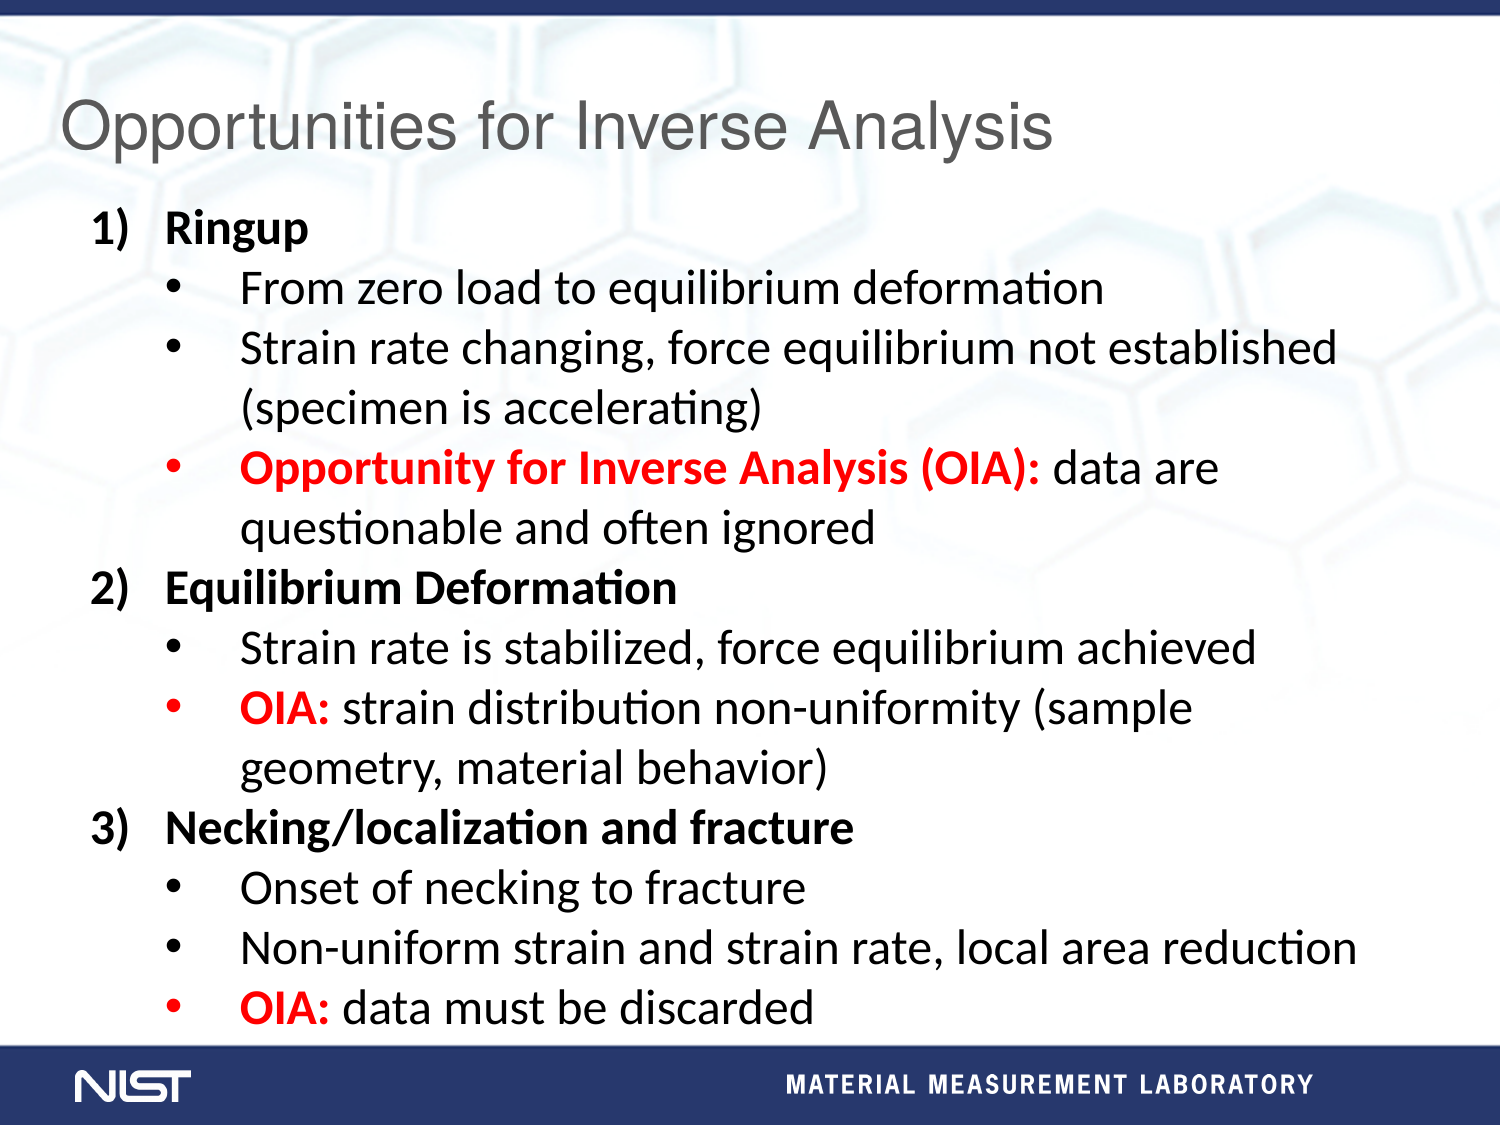

Opportunities for Inverse Analysis
Ringup
From zero load to equilibrium deformation
Strain rate changing, force equilibrium not established (specimen is accelerating)
Opportunity for Inverse Analysis (OIA): data are questionable and often ignored
Equilibrium Deformation
Strain rate is stabilized, force equilibrium achieved
OIA: strain distribution non-uniformity (sample geometry, material behavior)
Necking/localization and fracture
Onset of necking to fracture
Non-uniform strain and strain rate, local area reduction
OIA: data must be discarded